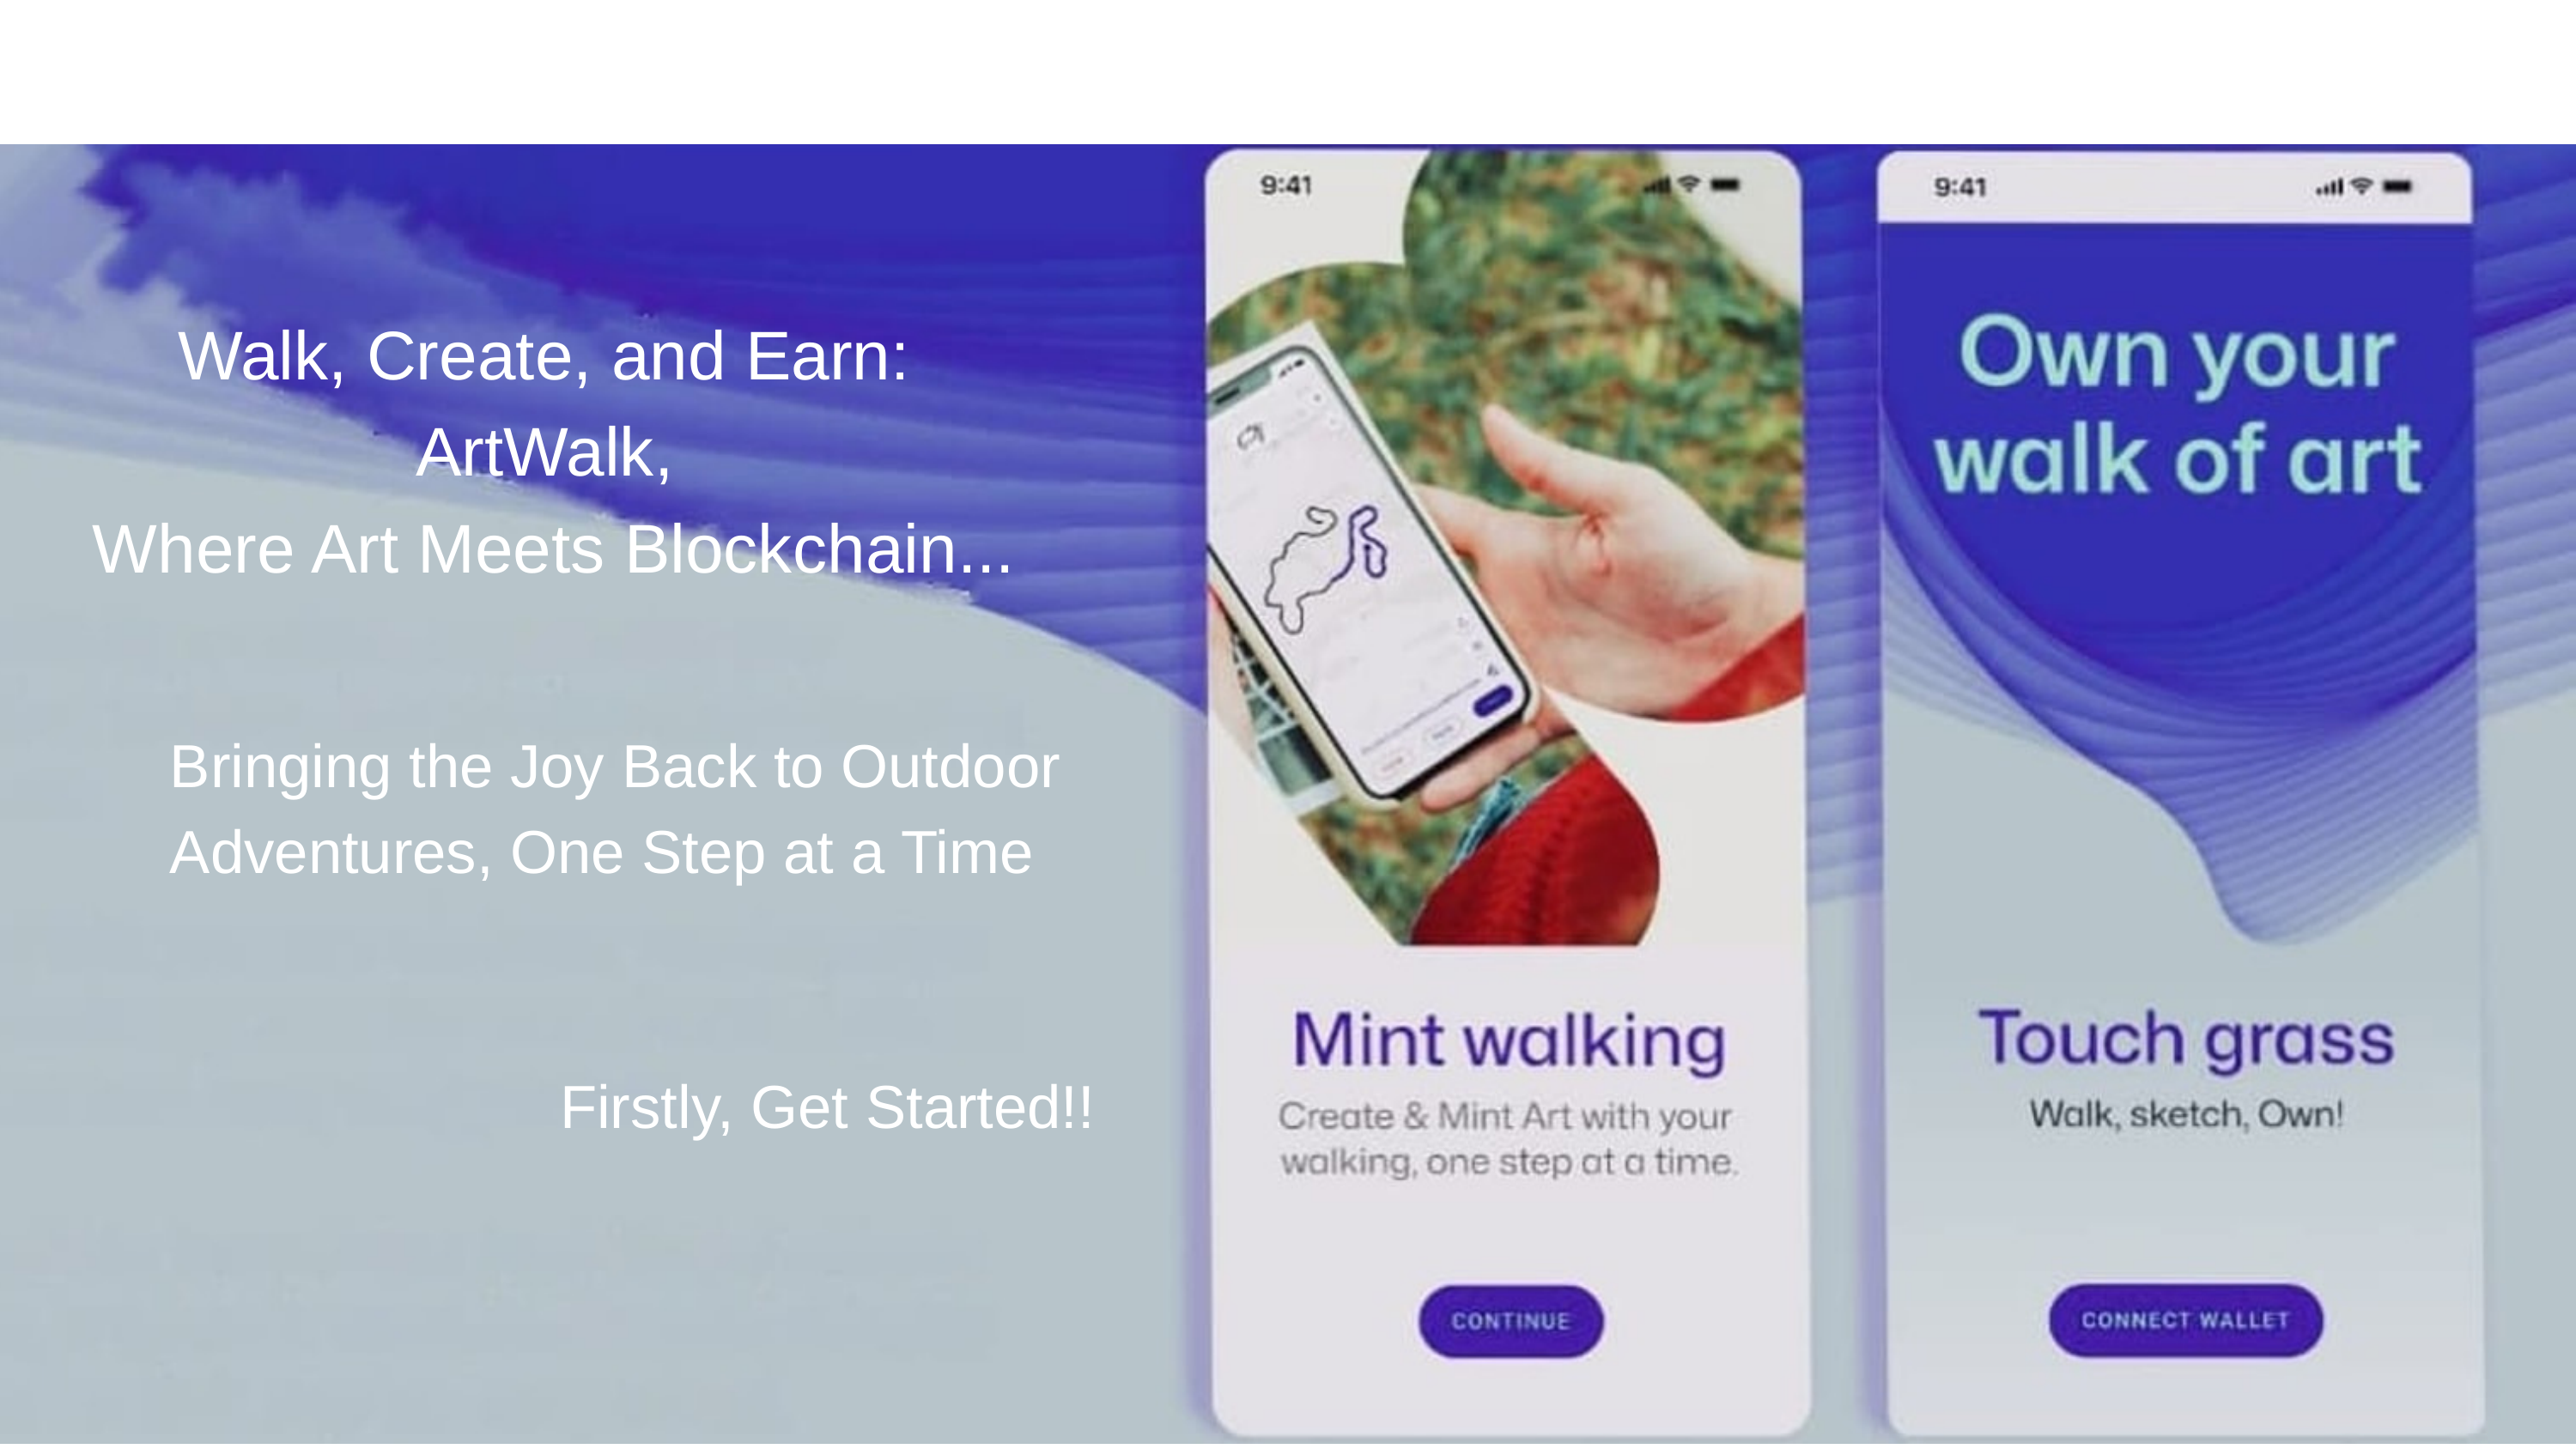

Walk, Create, and Earn: ArtWalk,
 Where Art Meets Blockchain...
Bringing the Joy Back to Outdoor Adventures, One Step at a Time

                       Firstly, Get Started!!